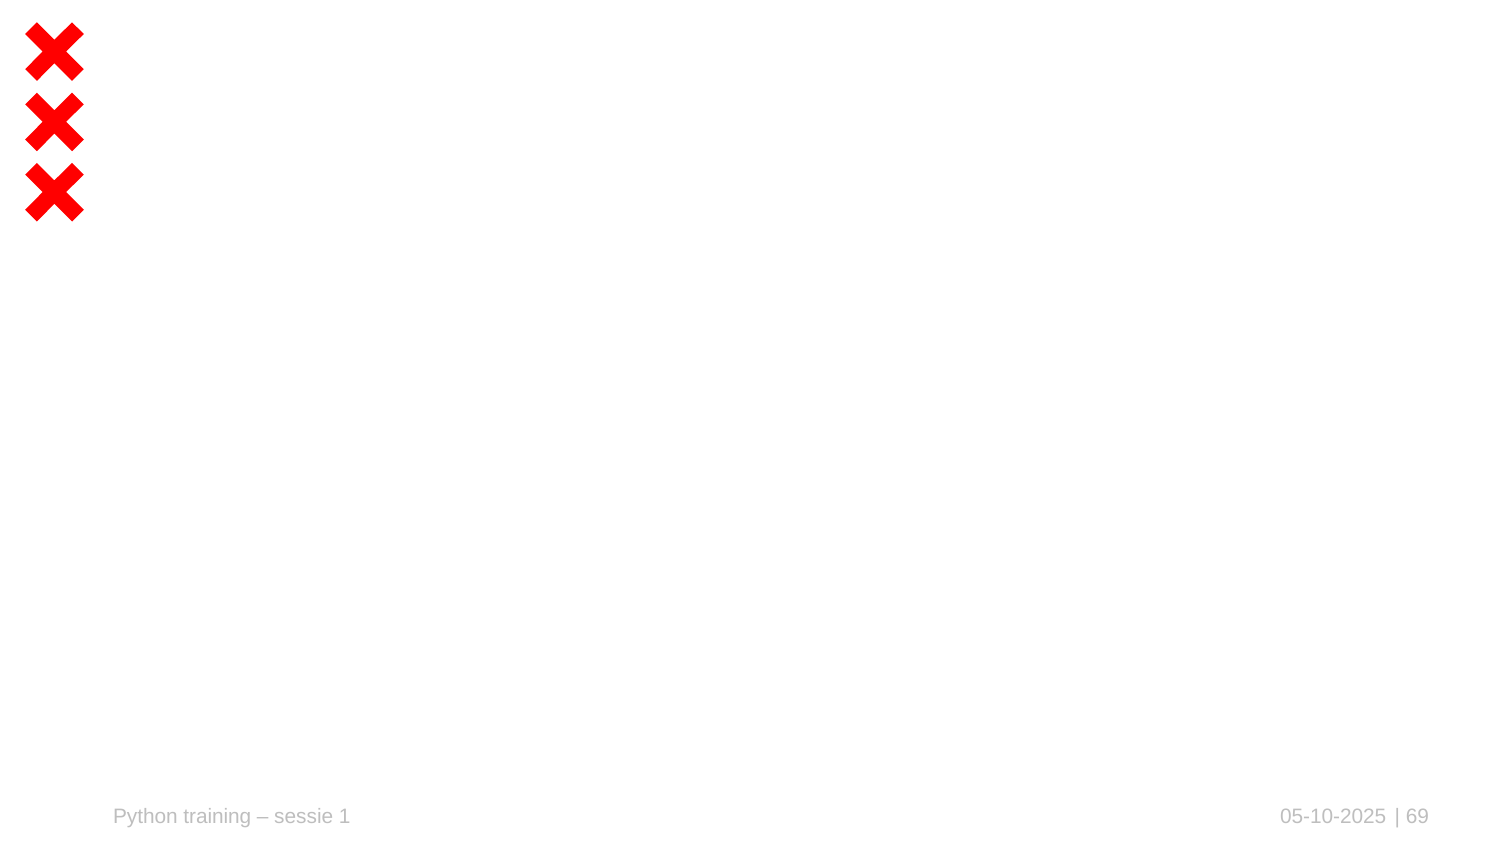

#

Python training – sessie 1
05-10-2025
| 69